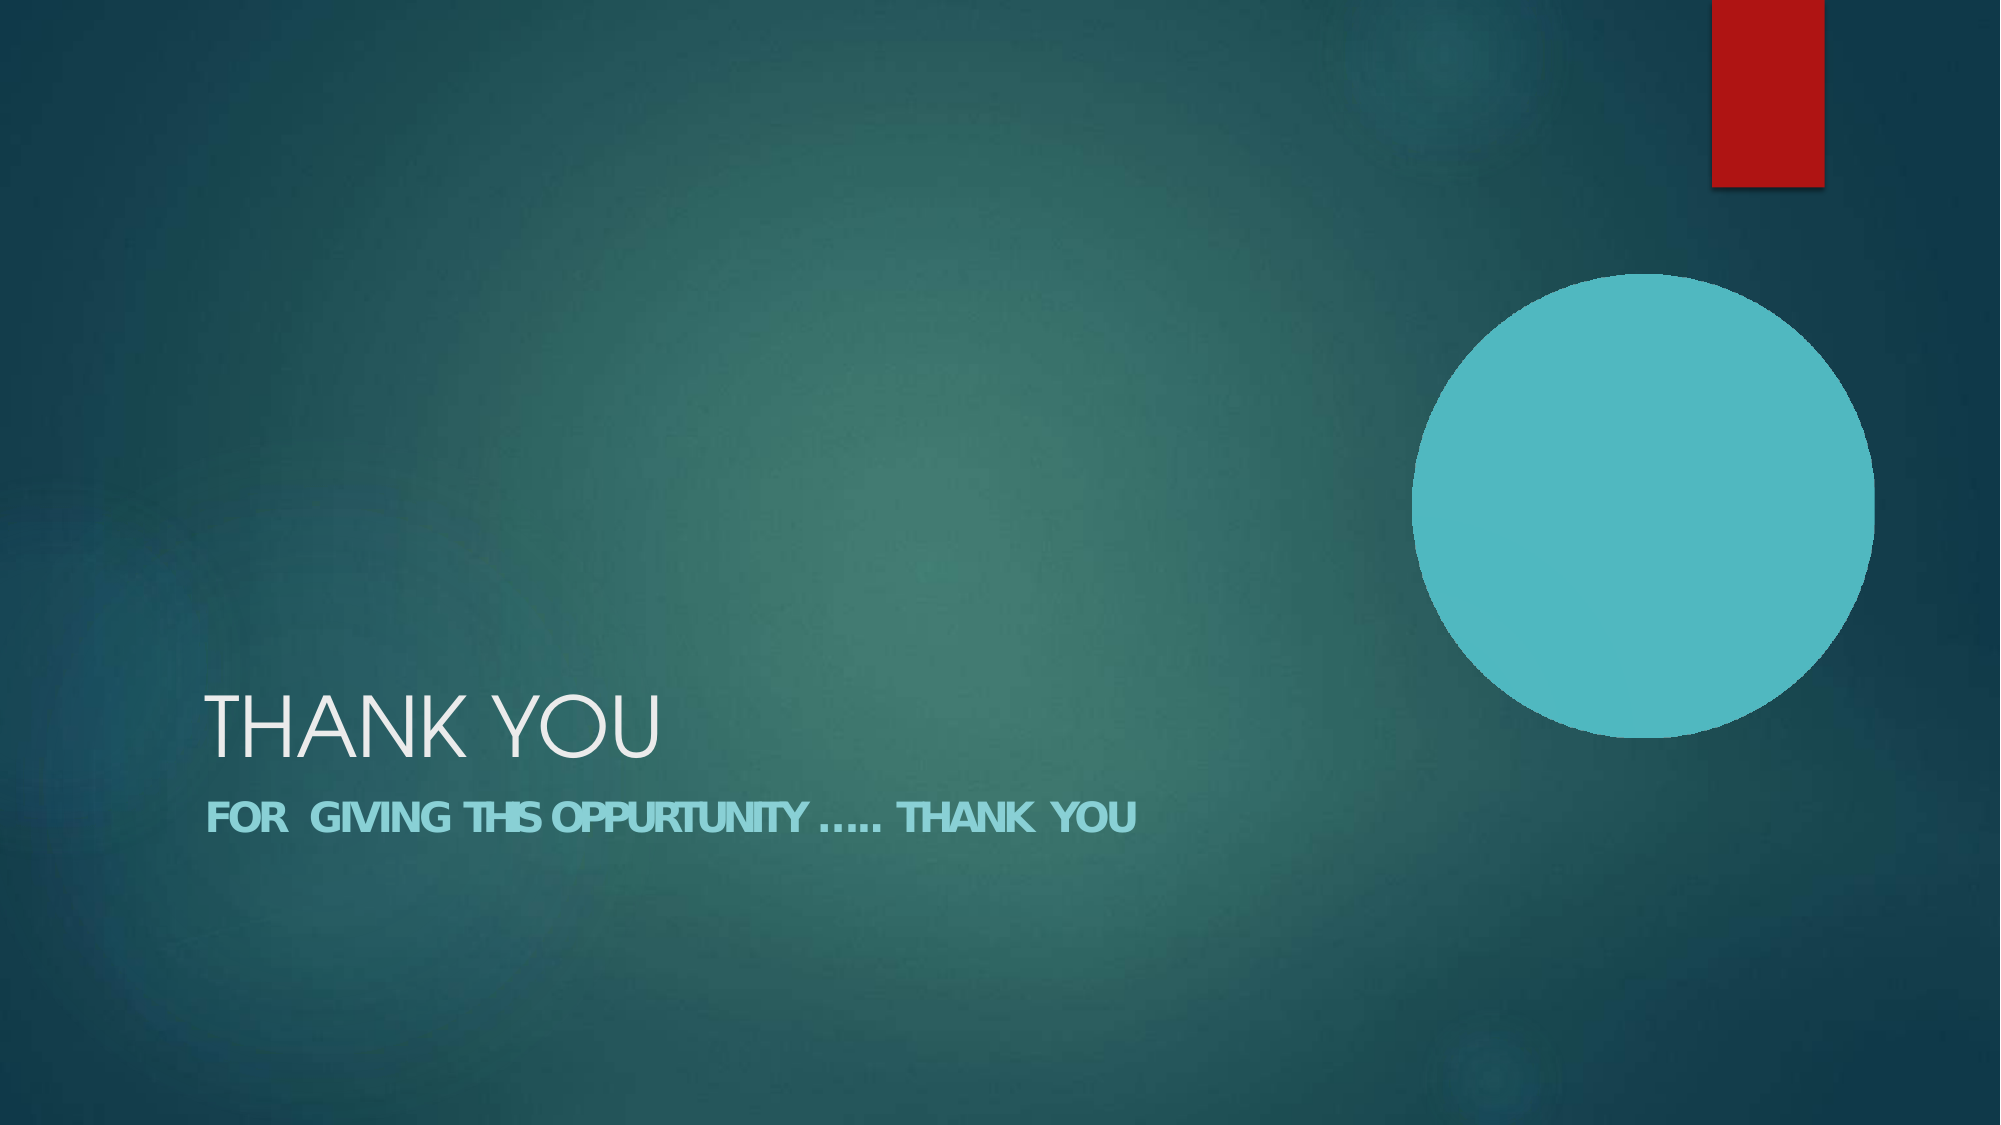

THANK YOU
FOR	GIVING THIS OPPURTUNITY ….. THANK YOU